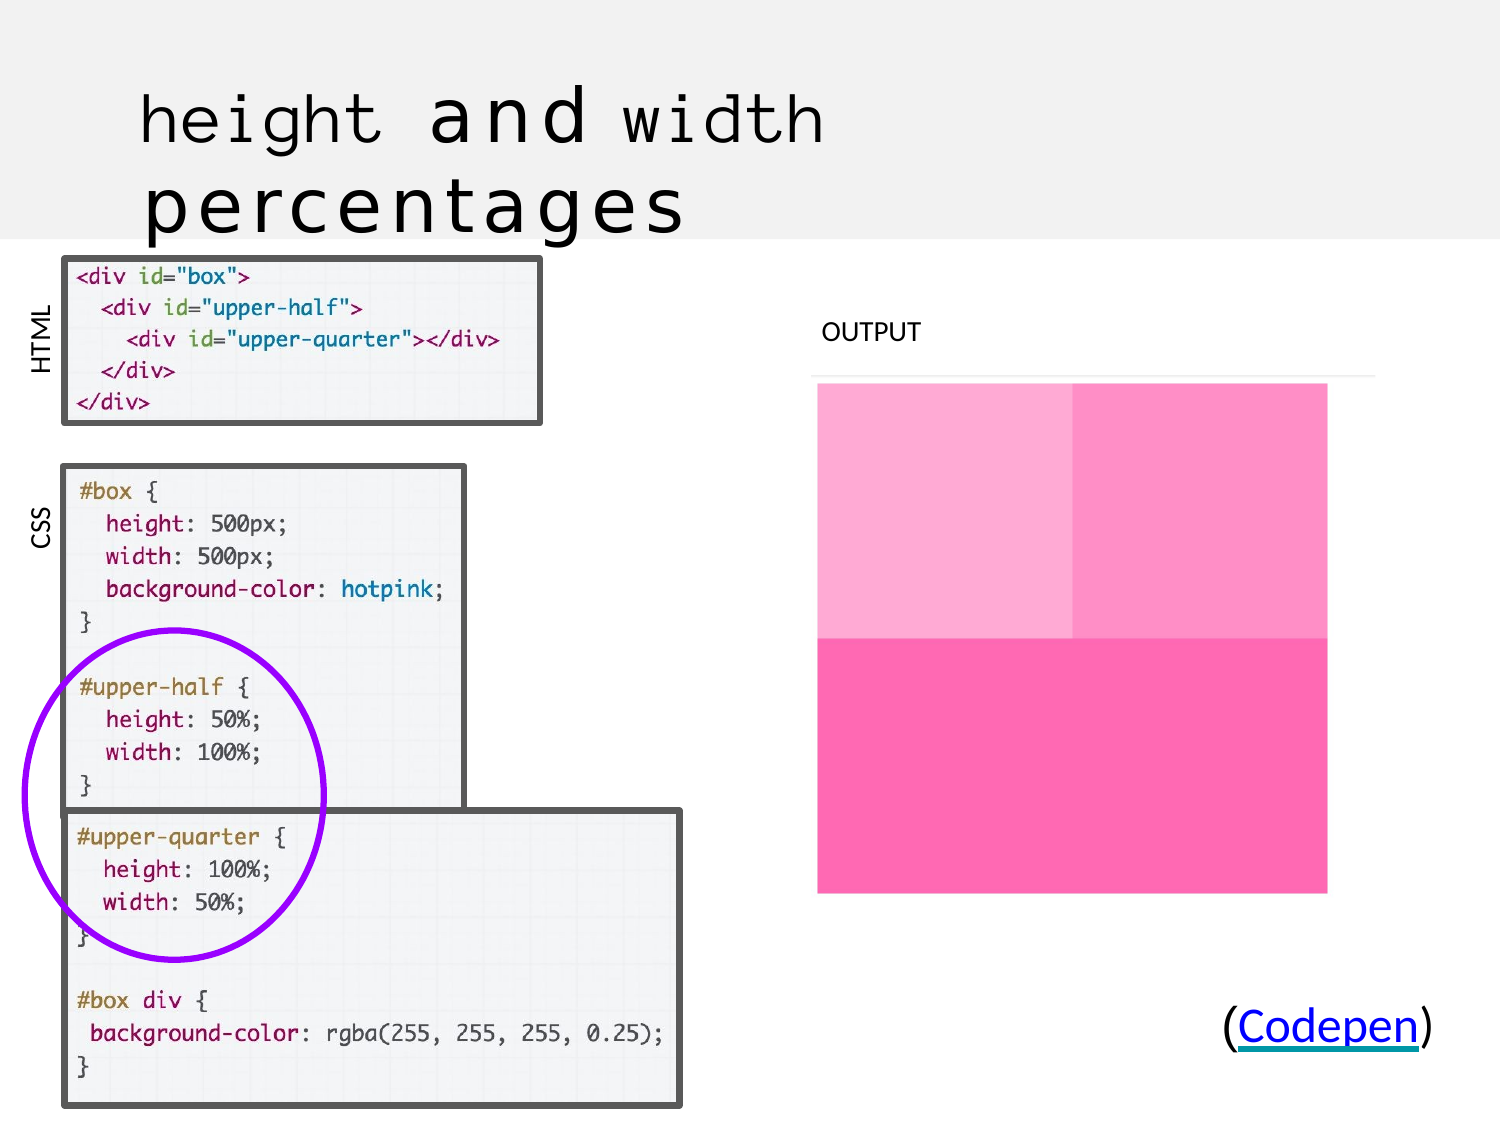

# height and width percentages

HTML
OUTPUT

CSS

(Codepen)